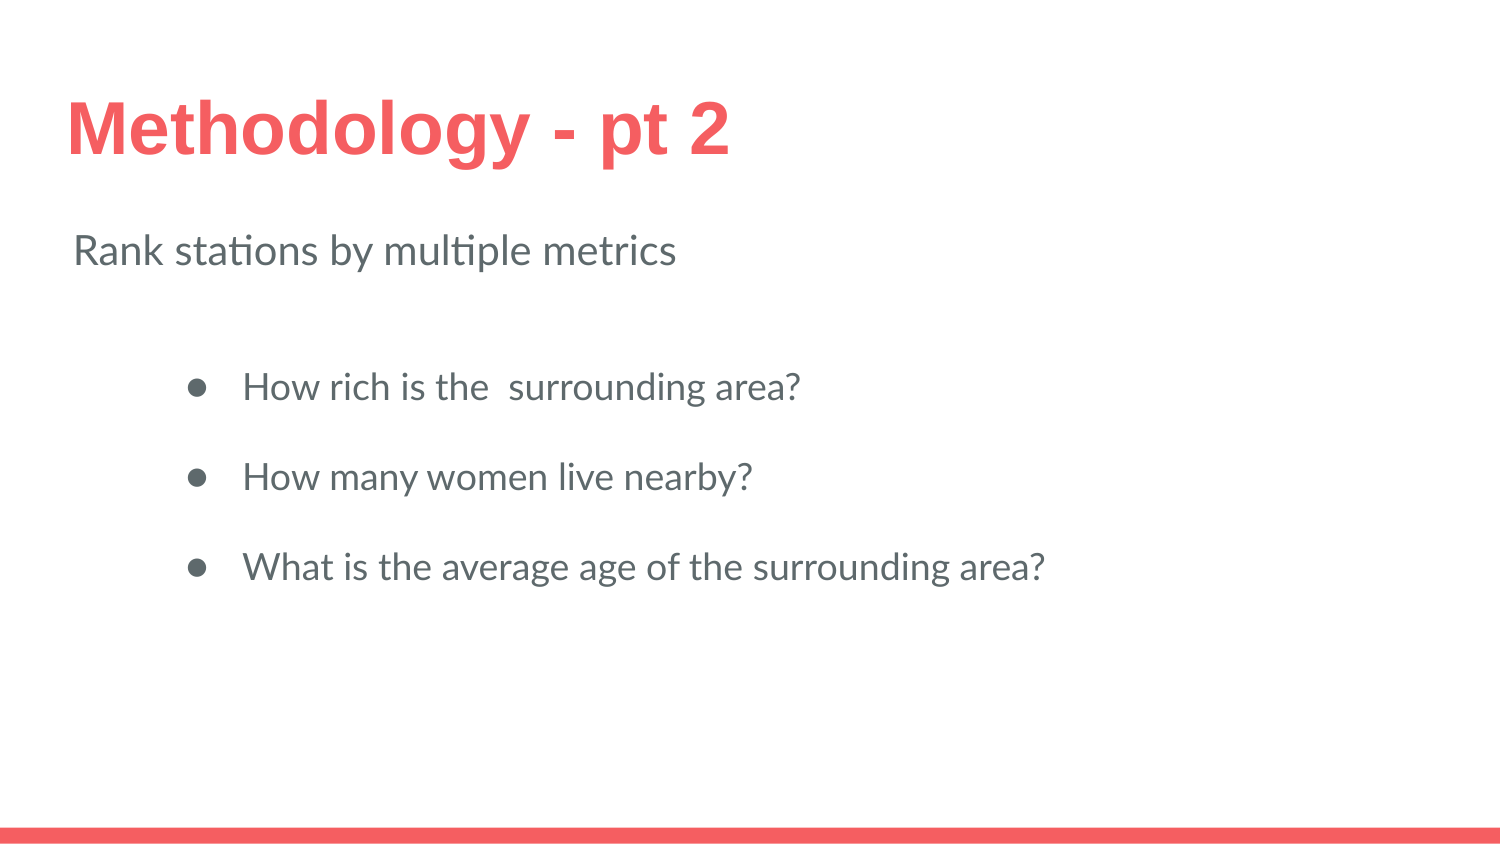

# Methodology - pt 2

Rank stations by multiple metrics
How rich is the  surrounding area?
How many women live nearby?
What is the average age of the surrounding area?